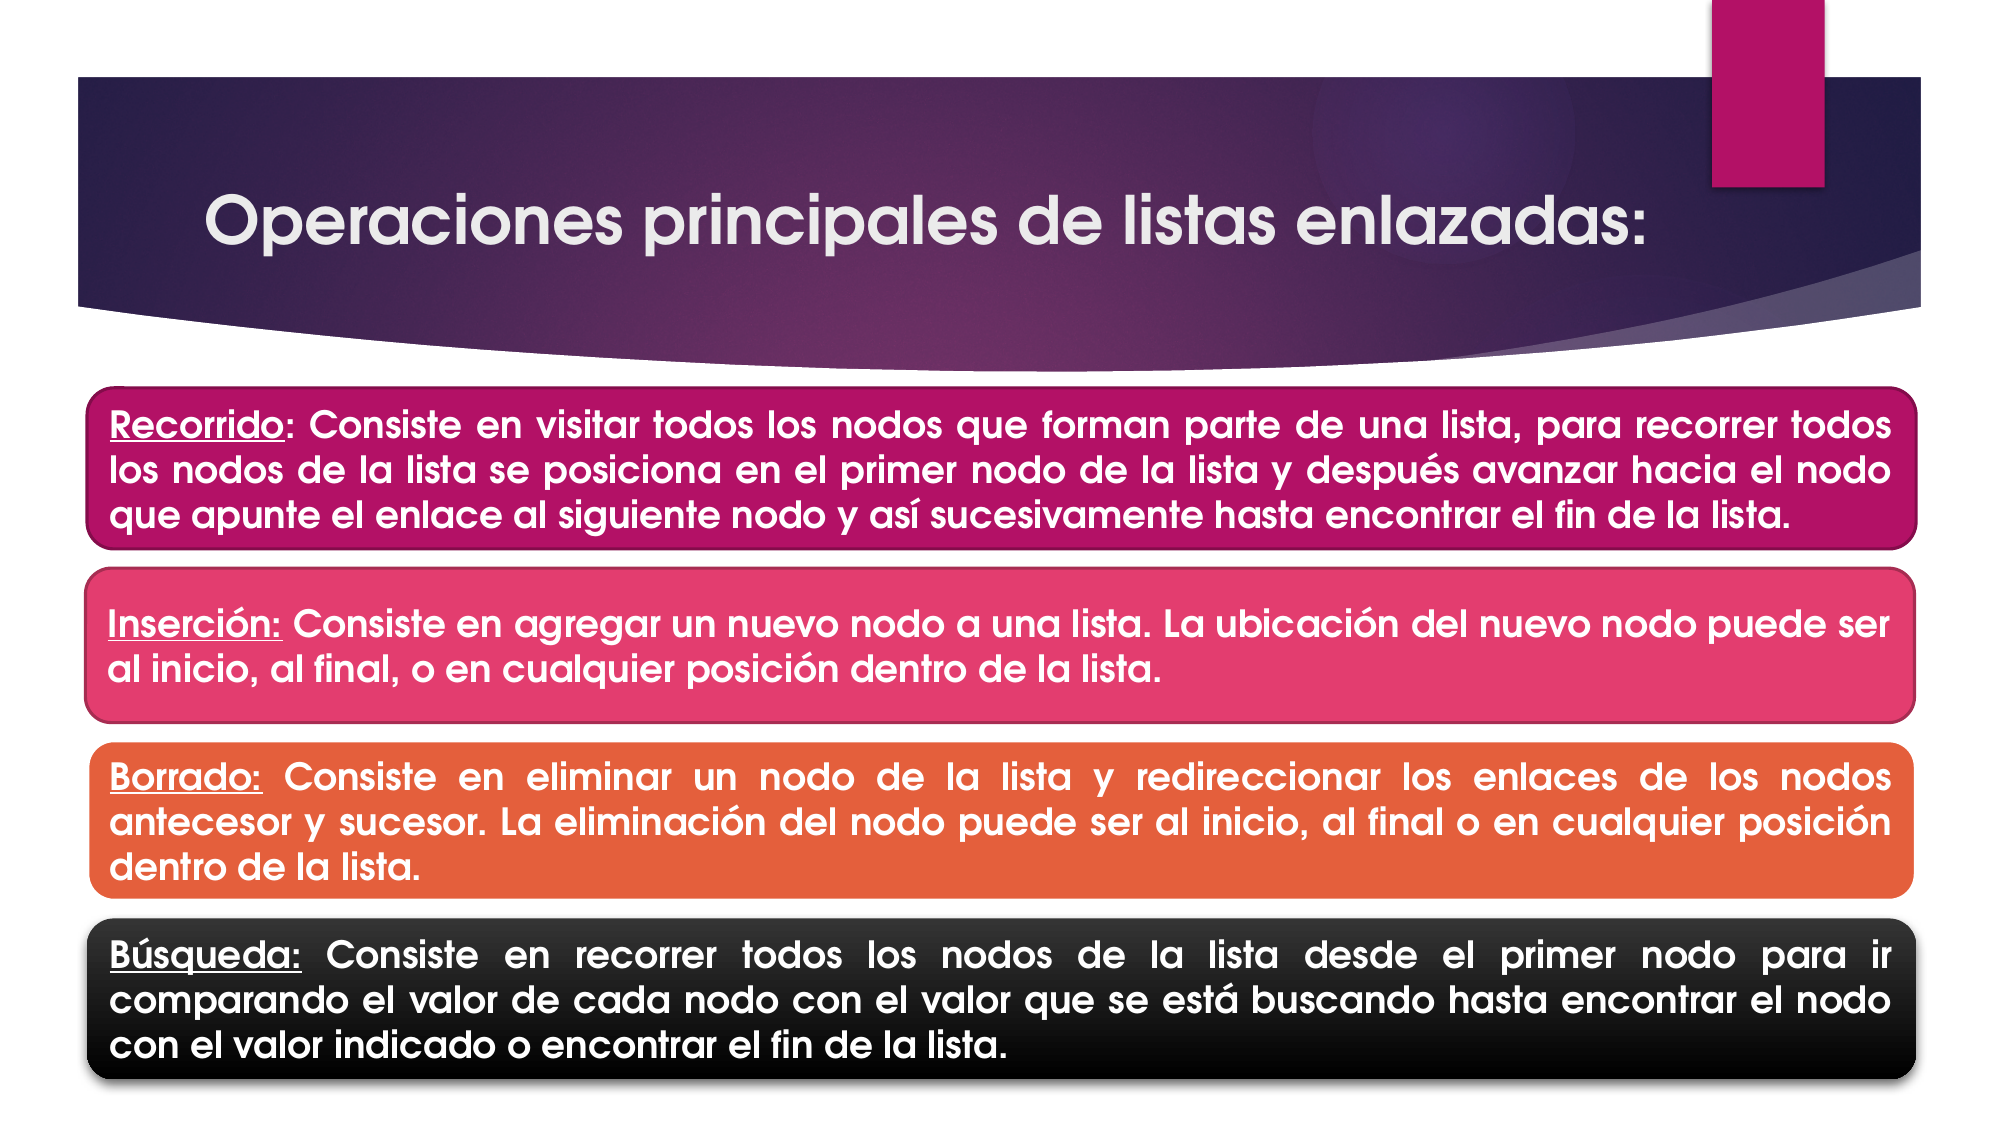

# Operaciones principales de listas enlazadas:
Recorrido: Consiste en visitar todos los nodos que forman parte de una lista, para recorrer todos los nodos de la lista se posiciona en el primer nodo de la lista y después avanzar hacia el nodo que apunte el enlace al siguiente nodo y así sucesivamente hasta encontrar el fin de la lista.
Inserción: Consiste en agregar un nuevo nodo a una lista. La ubicación del nuevo nodo puede ser al inicio, al final, o en cualquier posición dentro de la lista.
Borrado: Consiste en eliminar un nodo de la lista y redireccionar los enlaces de los nodos antecesor y sucesor. La eliminación del nodo puede ser al inicio, al final o en cualquier posición dentro de la lista.
Búsqueda: Consiste en recorrer todos los nodos de la lista desde el primer nodo para ir comparando el valor de cada nodo con el valor que se está buscando hasta encontrar el nodo con el valor indicado o encontrar el fin de la lista.